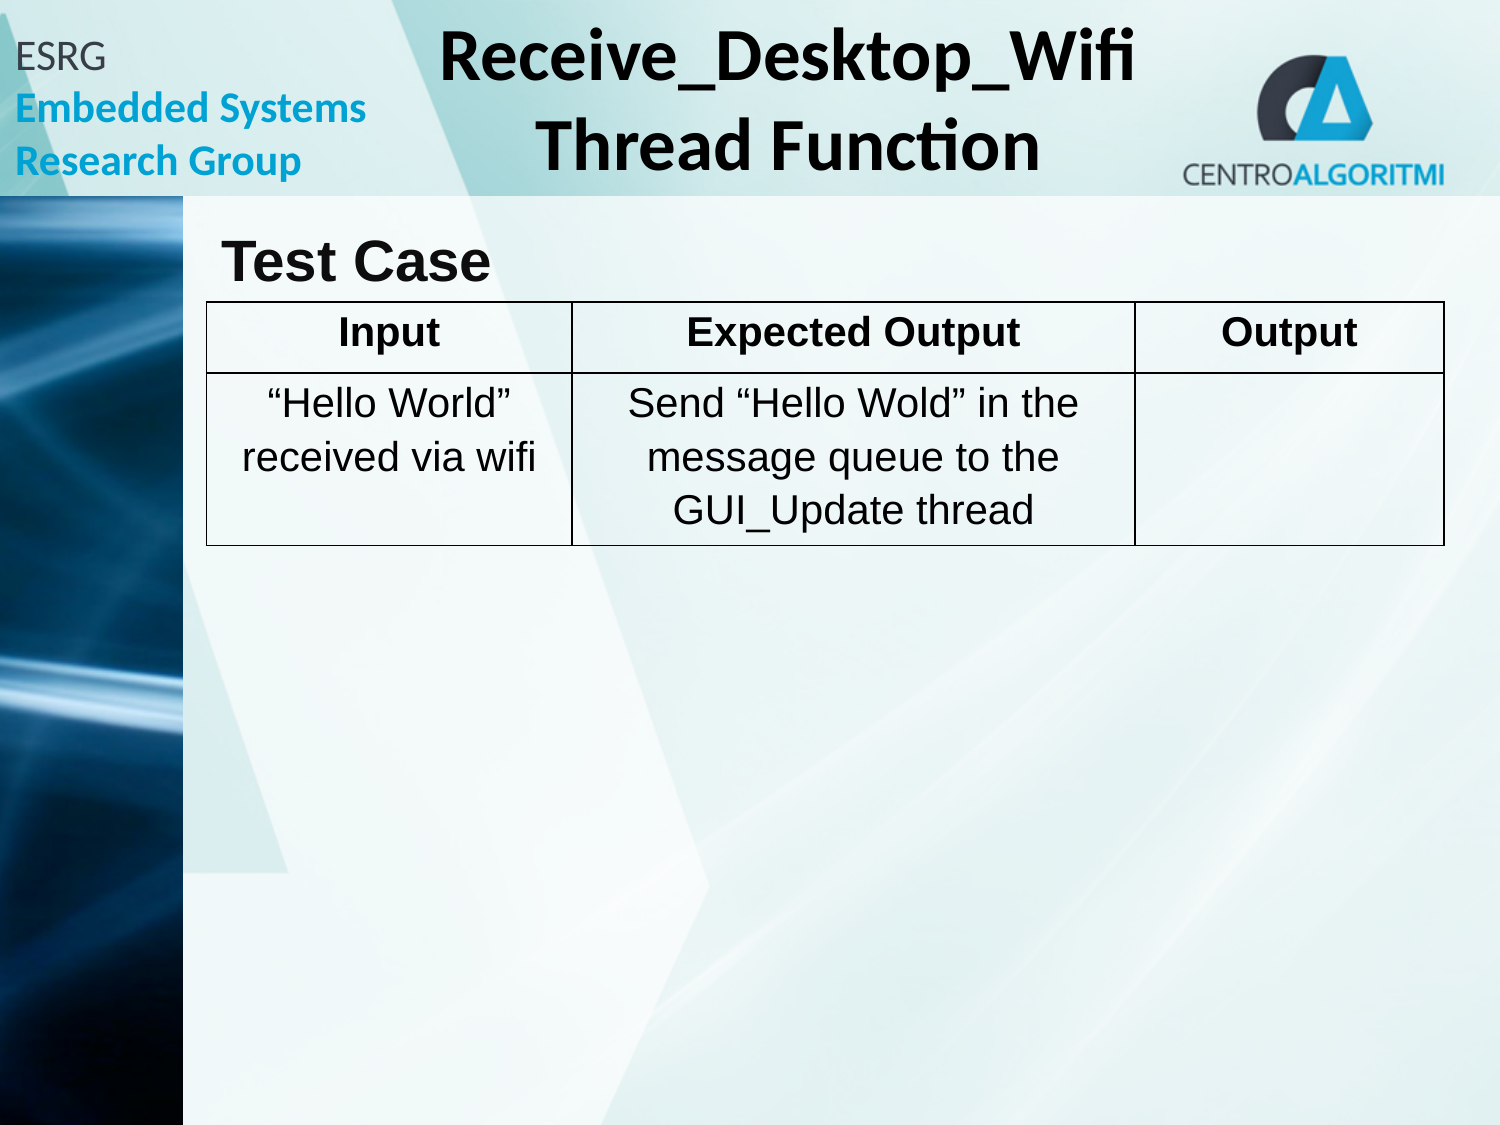

Receive_Desktop_Wifi Thread Function
Test Case
| Input | Expected Output | Output |
| --- | --- | --- |
| “Hello World” received via wifi | Send “Hello Wold” in the message queue to the GUI\_Update thread |  |